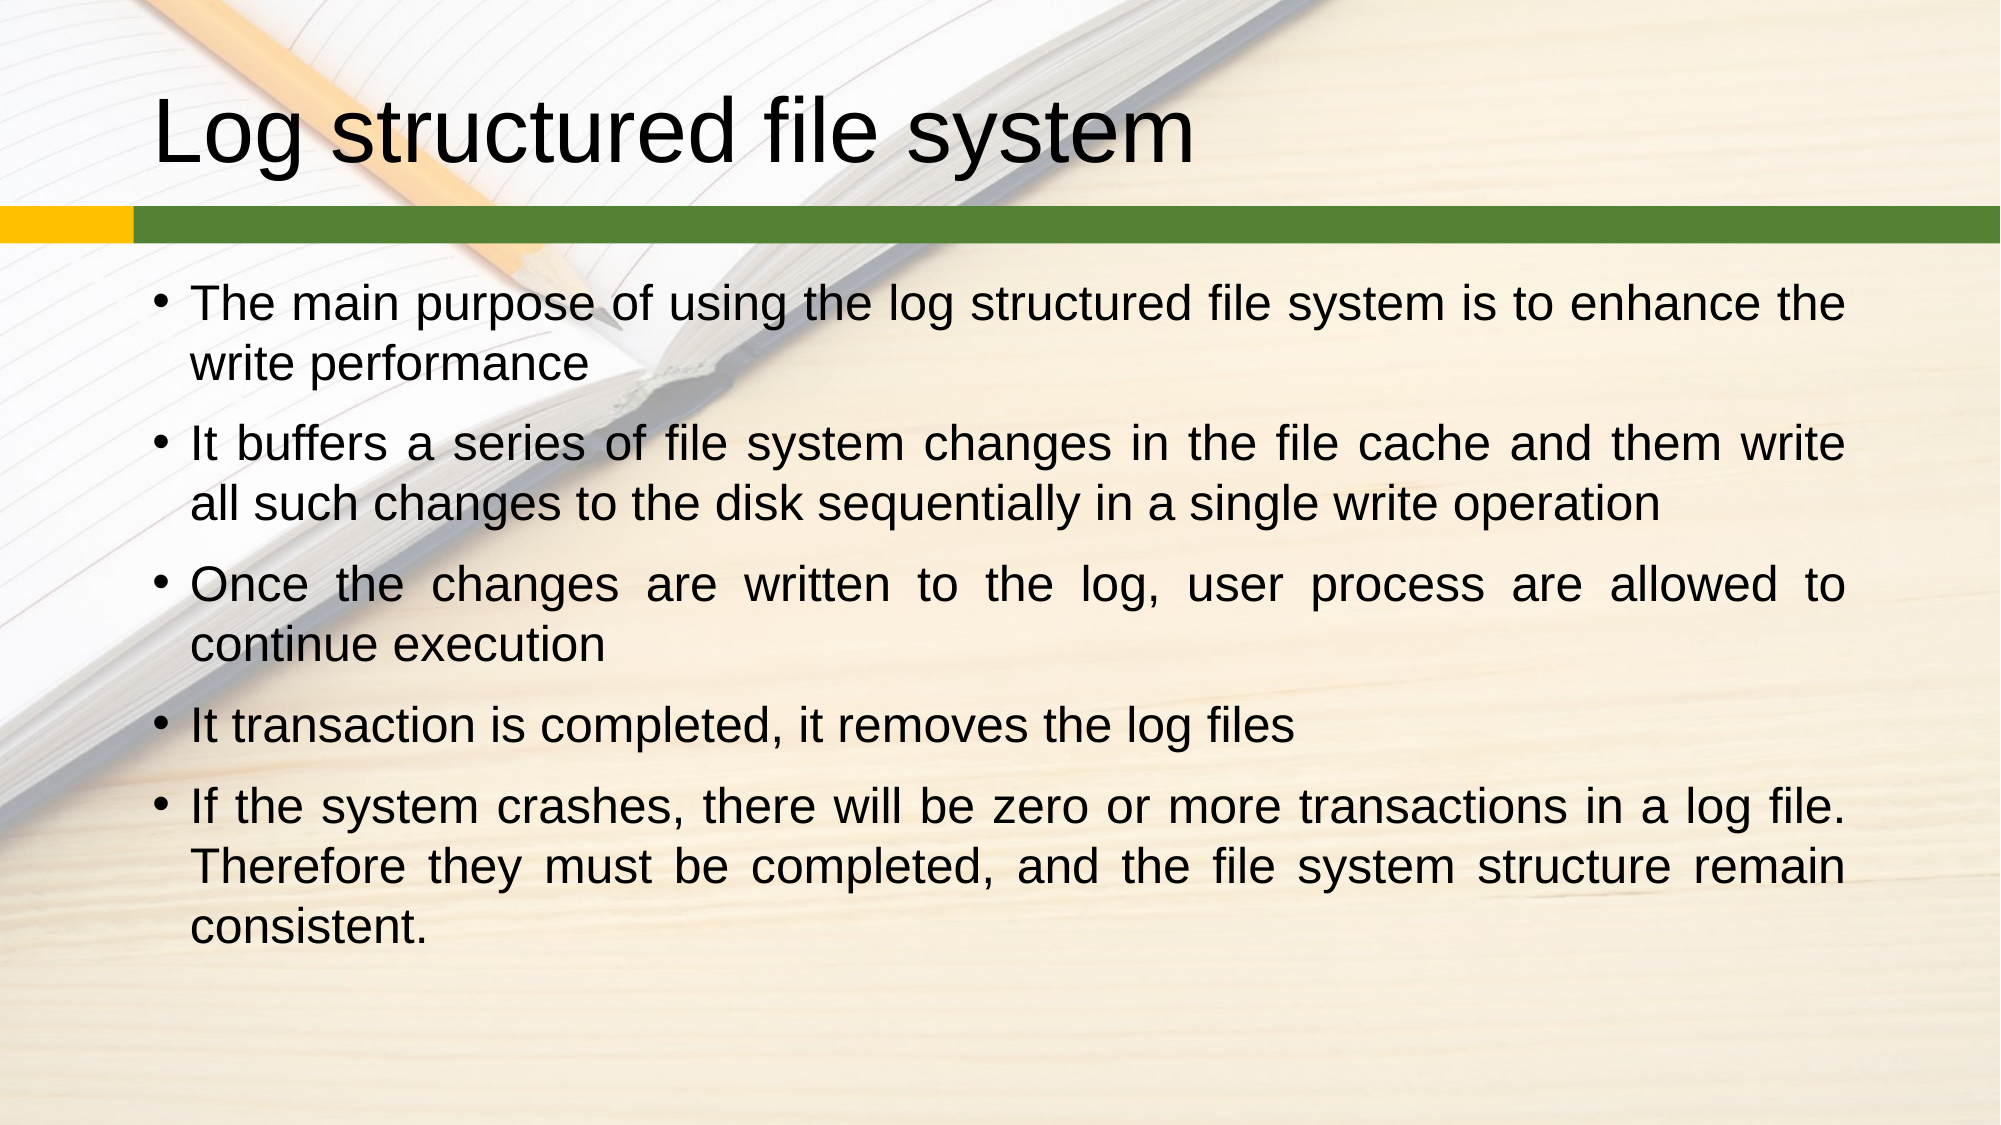

# Log structured file system
The main purpose of using the log structured file system is to enhance the write performance
It buffers a series of file system changes in the file cache and them write all such changes to the disk sequentially in a single write operation
Once the changes are written to the log, user process are allowed to continue execution
It transaction is completed, it removes the log files
If the system crashes, there will be zero or more transactions in a log file. Therefore they must be completed, and the file system structure remain consistent.